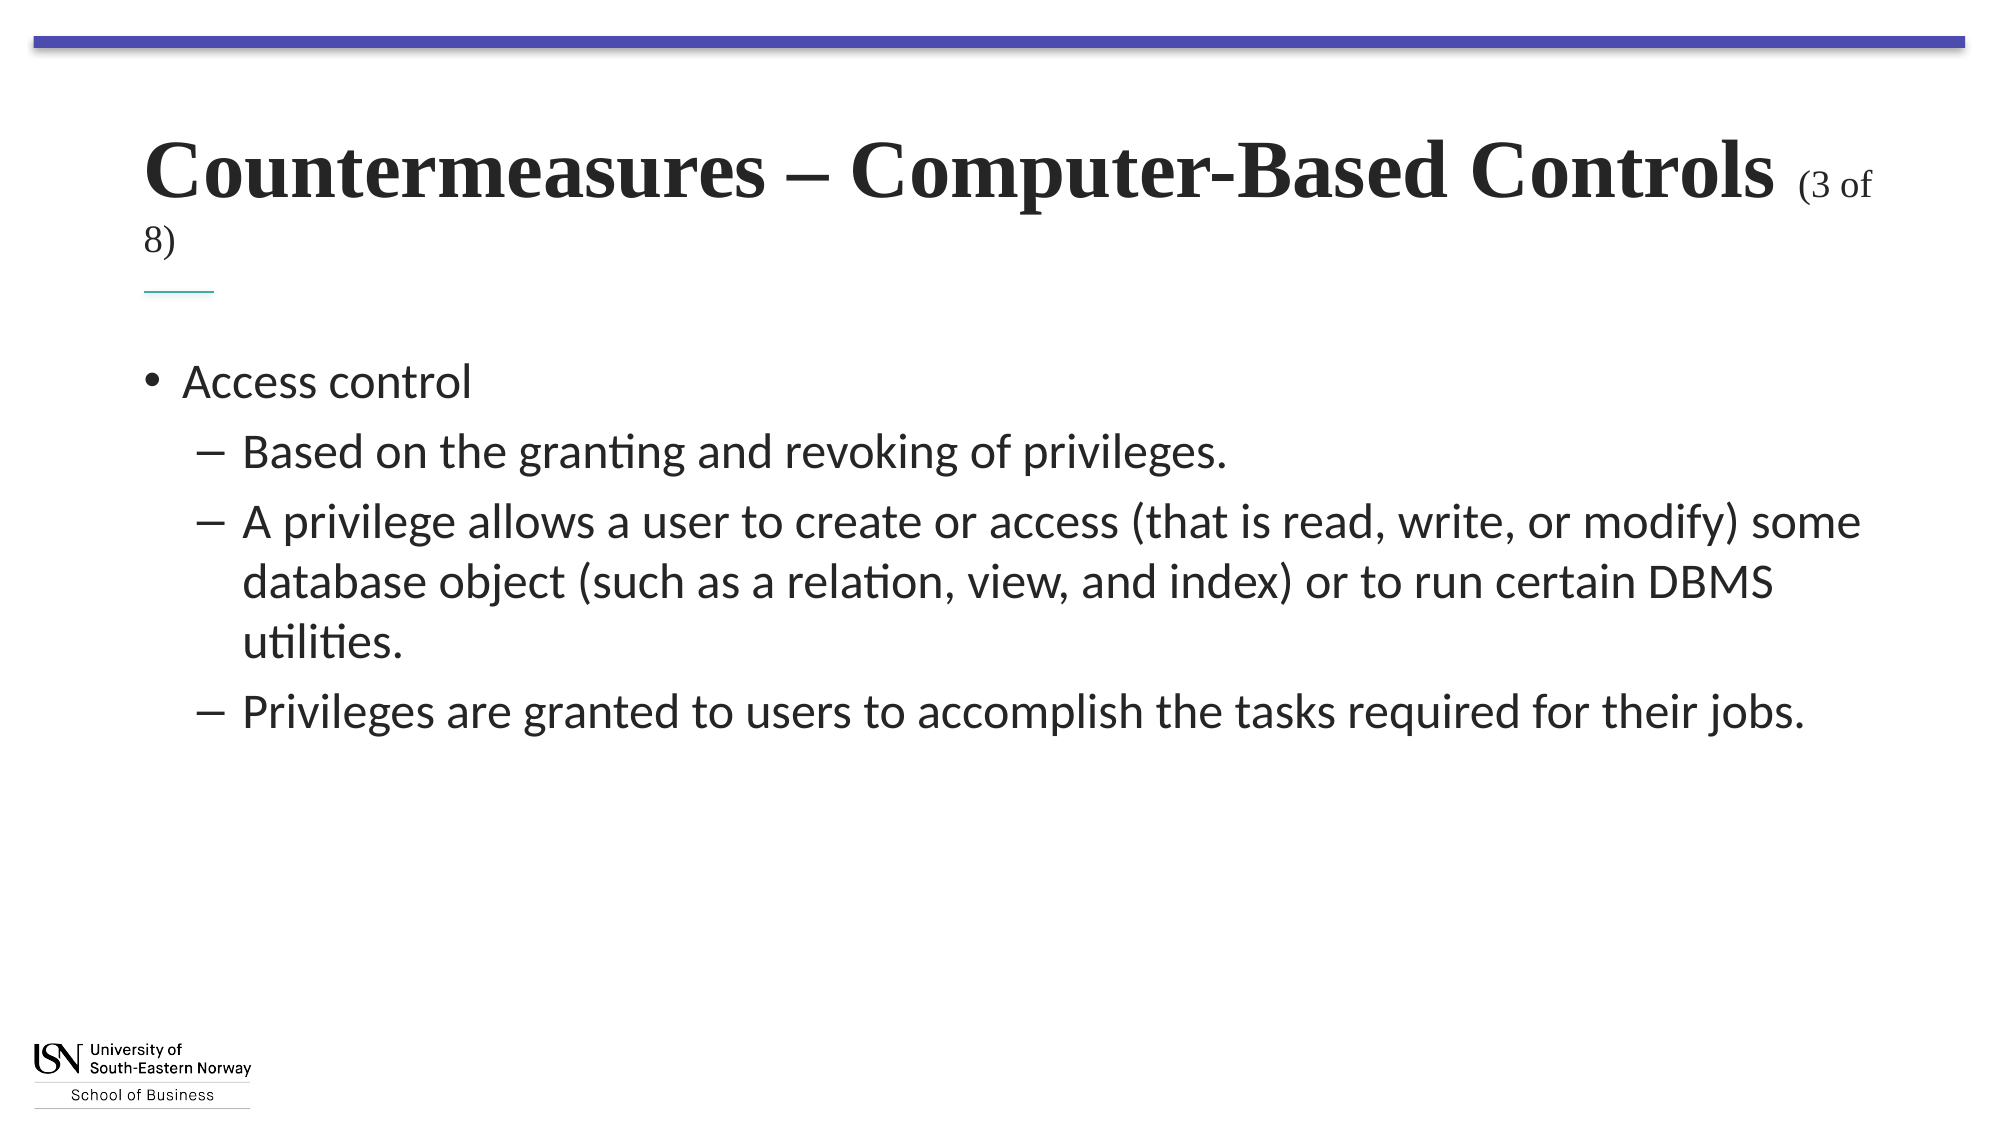

# Countermeasures – Computer-Based Controls (3 of 8)
Access control
Based on the granting and revoking of privileges.
A privilege allows a user to create or access (that is read, write, or modify) some database object (such as a relation, view, and index) or to run certain D B M S utilities.
Privileges are granted to users to accomplish the tasks required for their jobs.